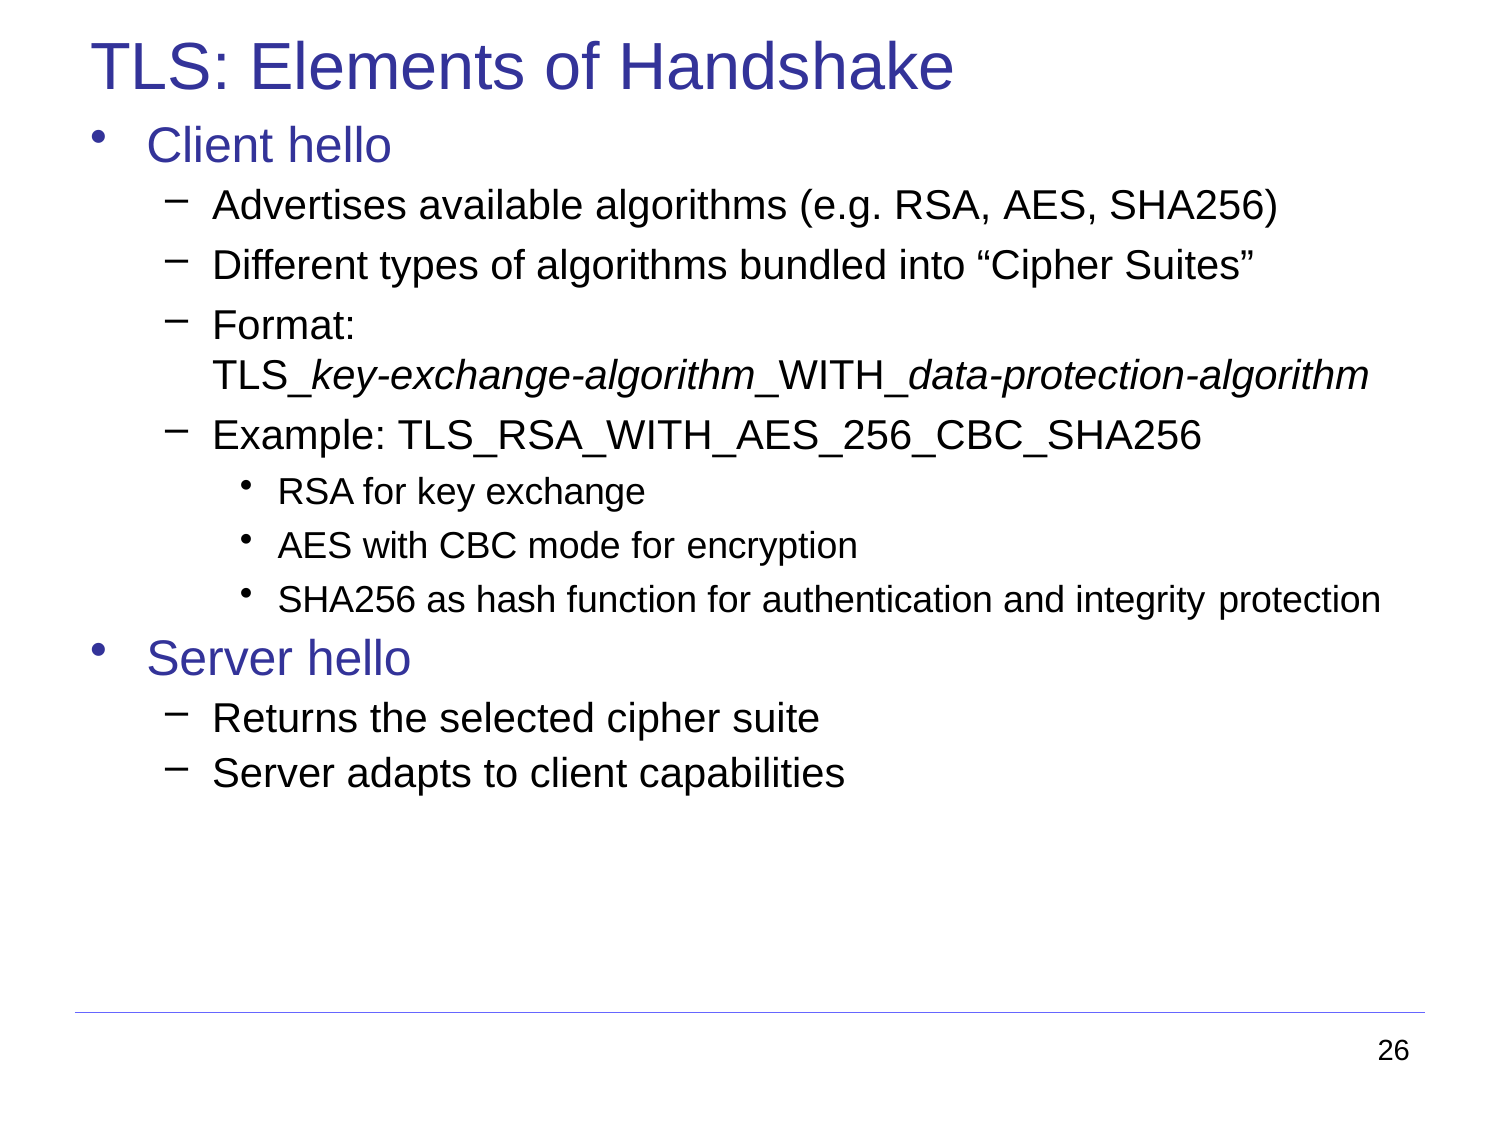

# TLS: Elements of Handshake
Client hello
Advertises available algorithms (e.g. RSA, AES, SHA256)
Different types of algorithms bundled into “Cipher Suites”
Format:
TLS_key-exchange-algorithm_WITH_data-protection-algorithm
Example: TLS_RSA_WITH_AES_256_CBC_SHA256
RSA for key exchange
AES with CBC mode for encryption
SHA256 as hash function for authentication and integrity protection
Server hello
Returns the selected cipher suite
Server adapts to client capabilities

26